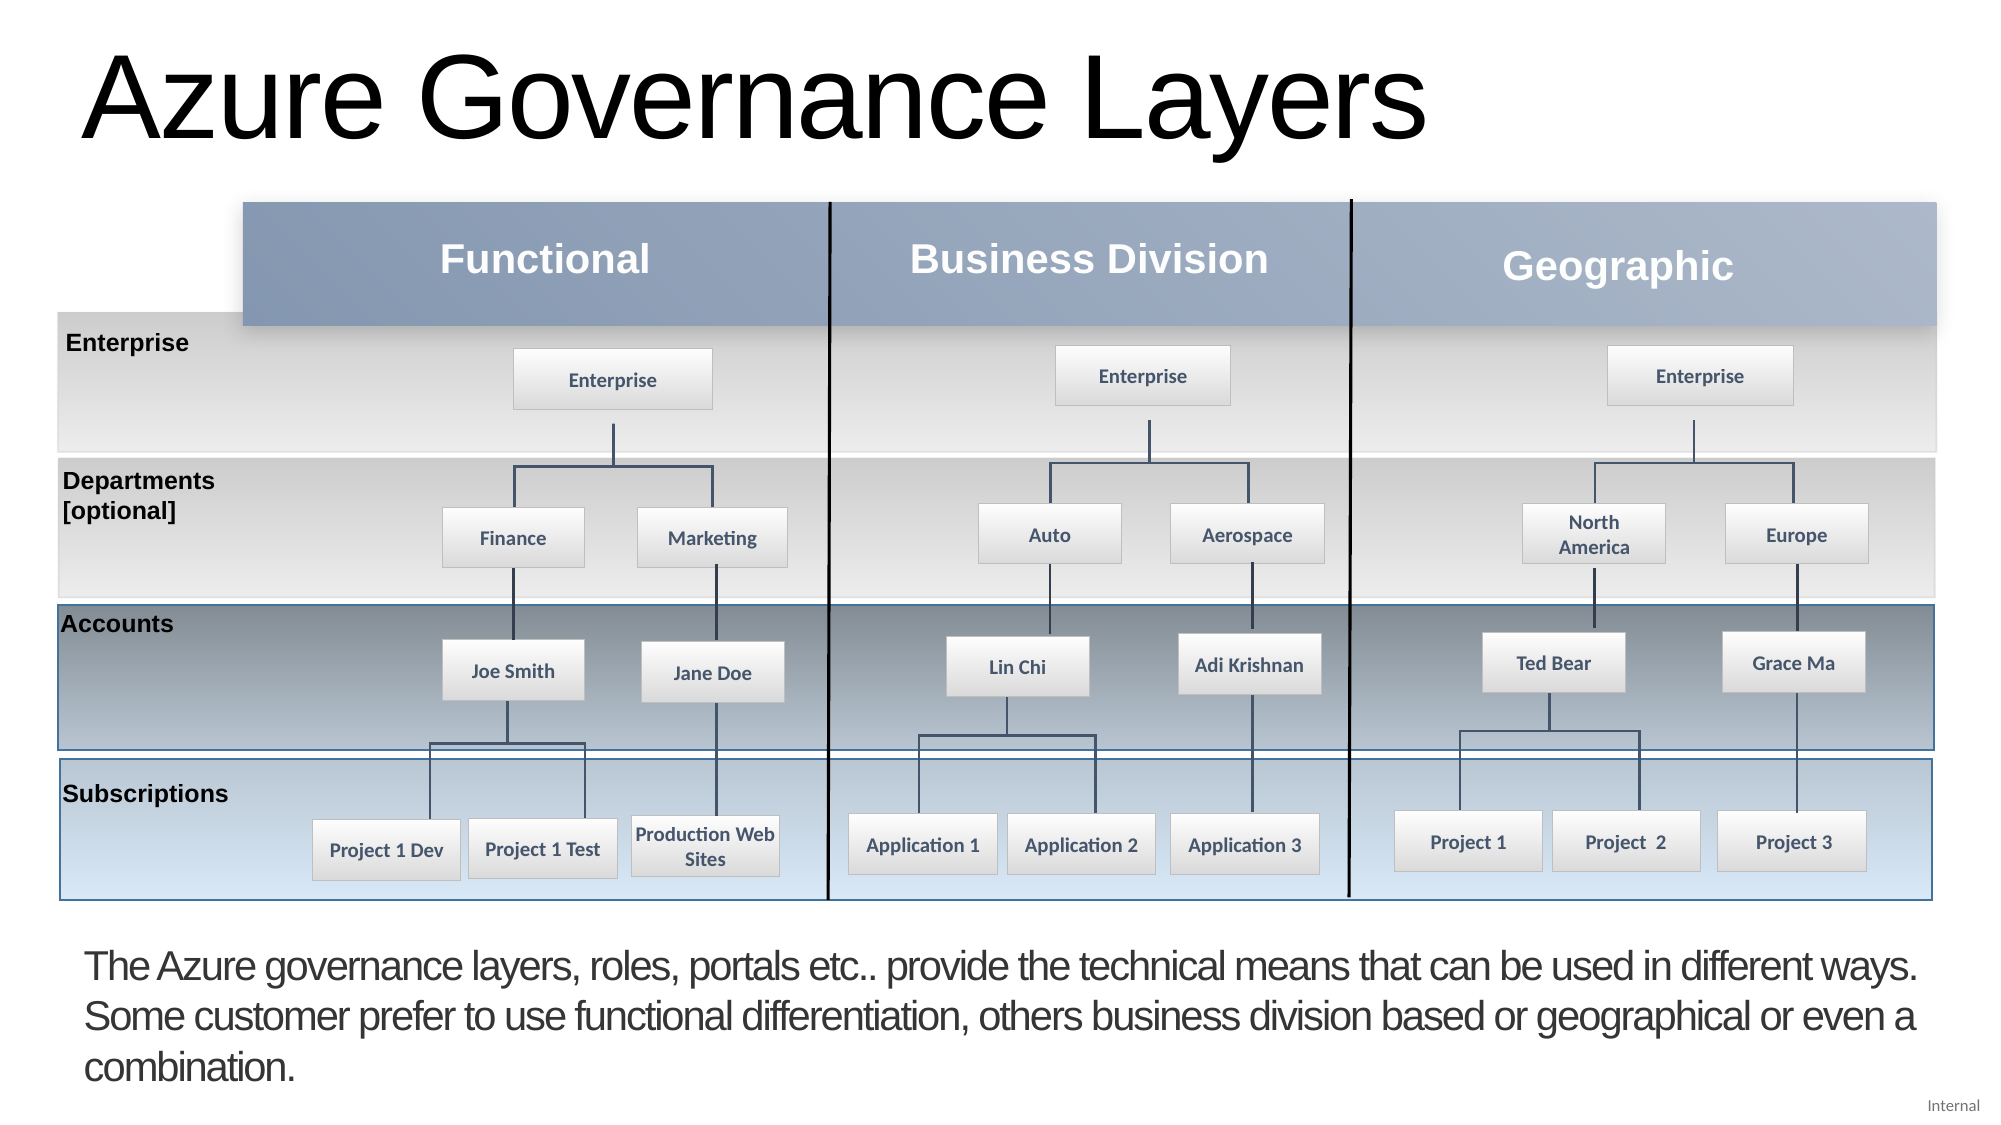

# Azure Governance Layers

Functional
Business Division
Geographic
Functional
Enterprise
Enterprise

Finance
Marketing
Joe Smith
Jane Doe

Subscriptions
Production Web Sites
Project 1 Test
Project 1 Dev

Enterprise

Auto
Aerospace
Adi Krishnan
Lin Chi

Application 3
Application 2
Application 1
Enterprise

North America
Europe

Grace Ma
Ted Bear
Project  2
Project 1
 Project 3

Departments
[optional]

Accounts

The Azure governance layers, roles, portals etc.. provide the technical means that can be used in different ways. Some customer prefer to use functional differentiation, others business division based or geographical or even a combination.